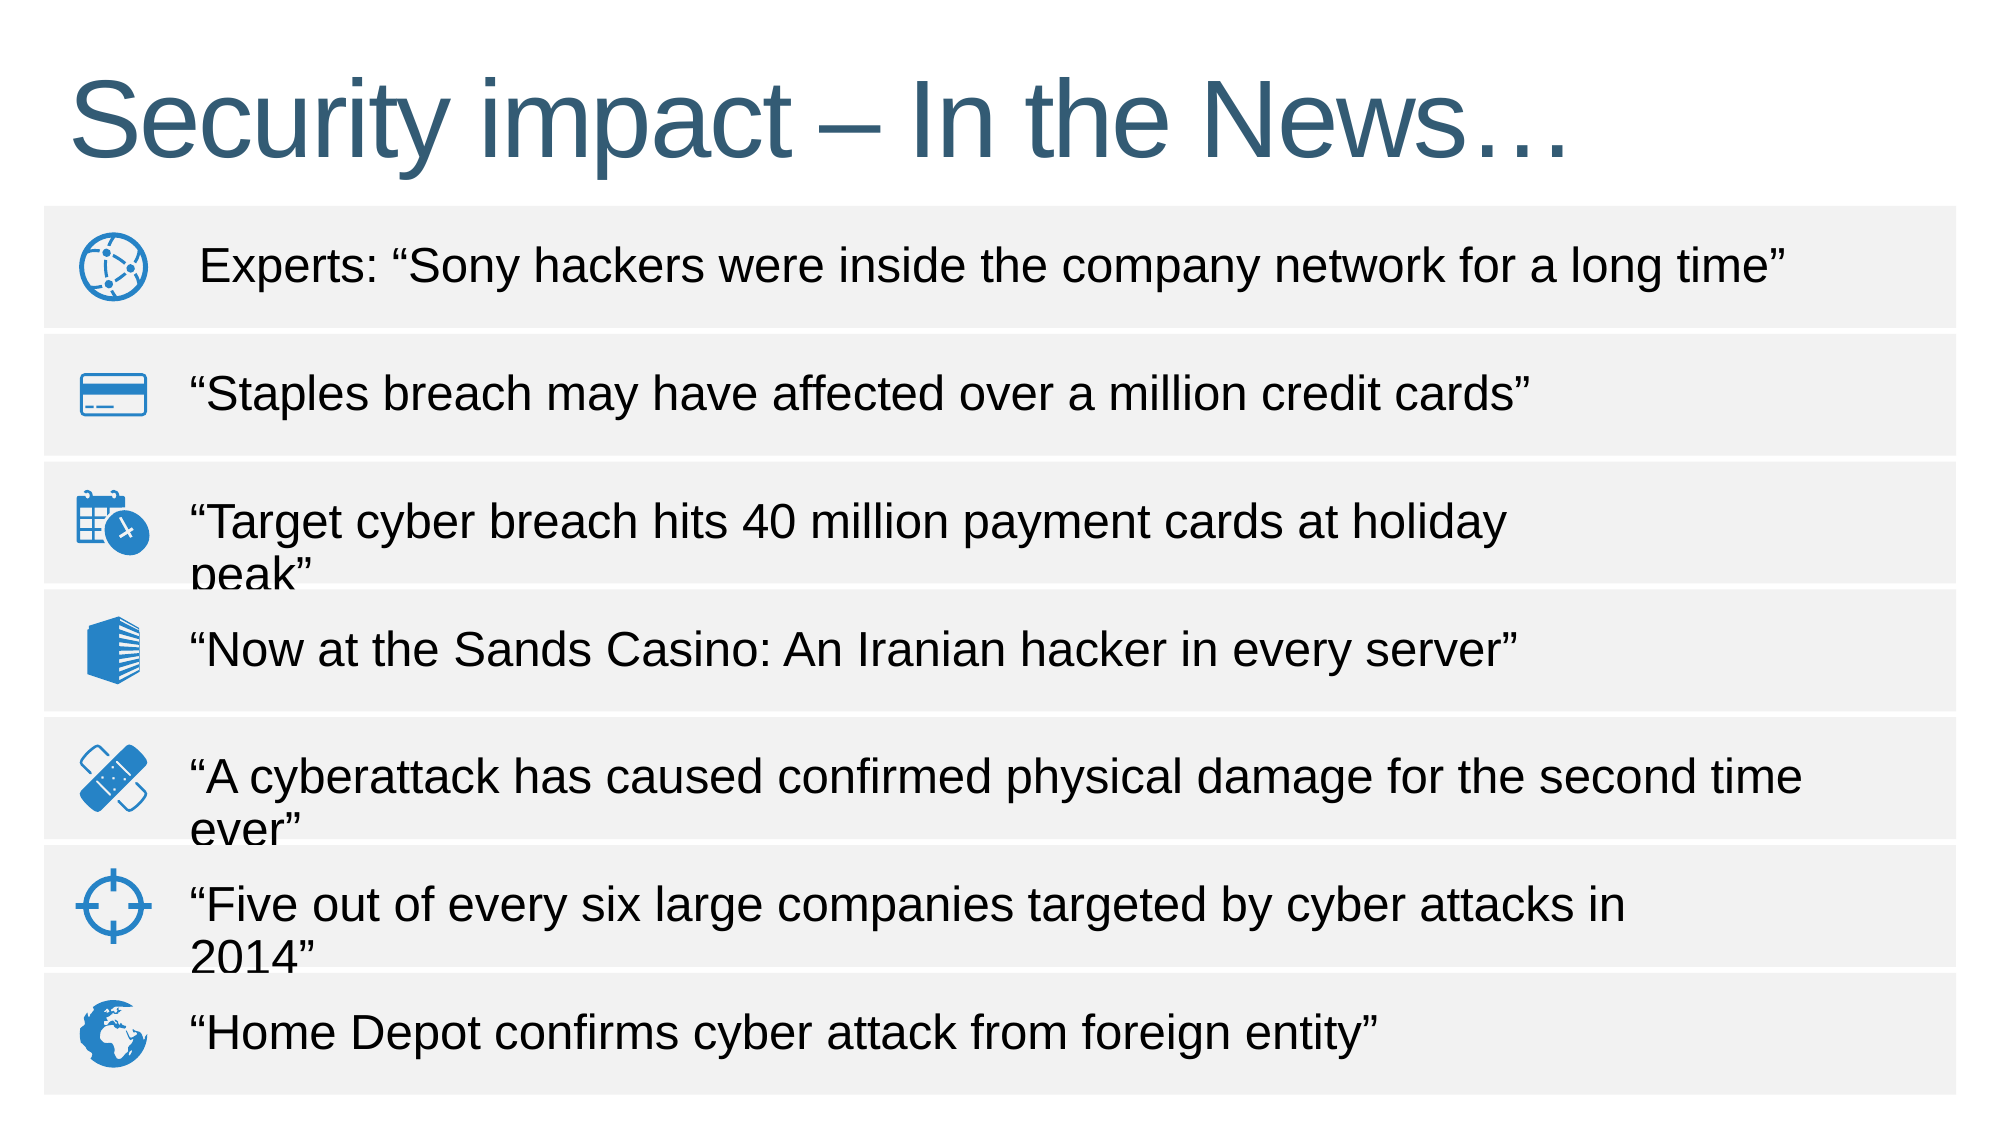

# Security impact – In the News…

Experts: “Sony hackers were inside the company network for a long time”

“Staples breach may have affected over a million credit cards”

“Target cyber breach hits 40 million payment cards at holiday peak”

“Now at the Sands Casino: An Iranian hacker in every server”

“A cyberattack has caused confirmed physical damage for the second time ever”

“Five out of every six large companies targeted by cyber attacks in 2014”

“Home Depot confirms cyber attack from foreign entity”